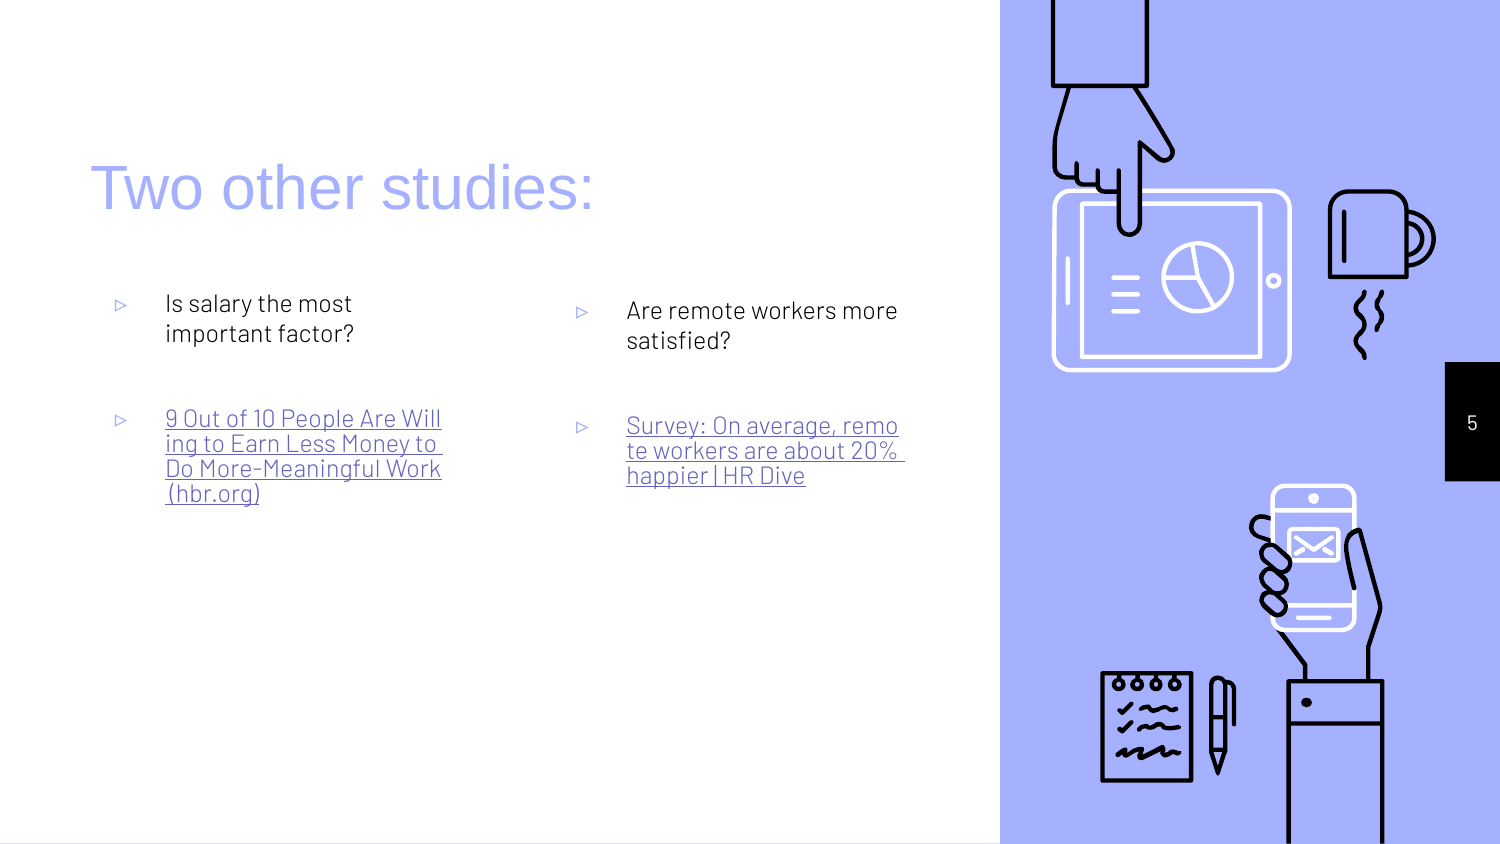

# Two other studies:
Is salary the most important factor?

9 Out of 10 People Are Willing to Earn Less Money to Do More-Meaningful Work (hbr.org)
Are remote workers more satisfied?

Survey: On average, remote workers are about 20% happier | HR Dive
5